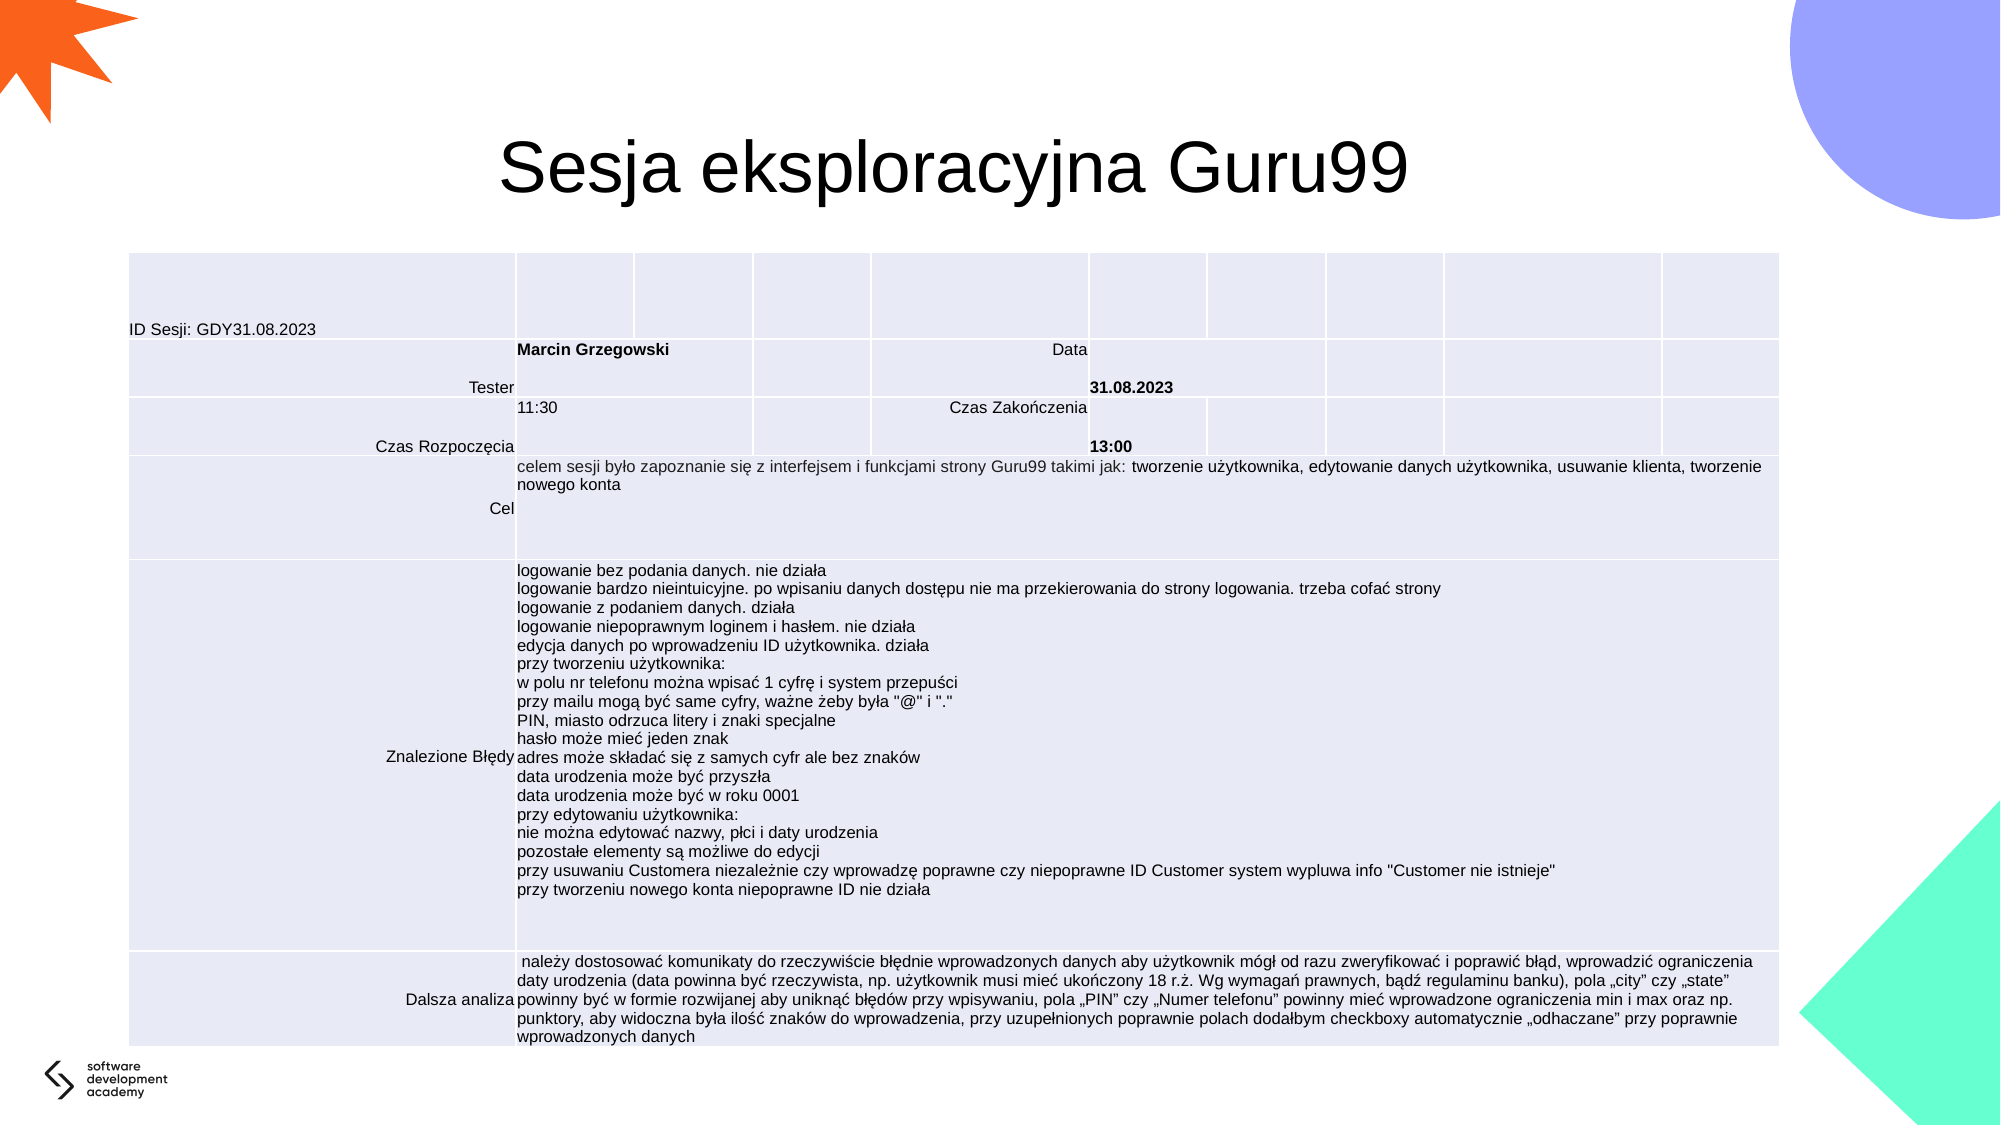

# Sesja eksploracyjna Guru99
| ID Sesji: GDY31.08.2023 |  |  |  |  |  |  |  |  |  |
| --- | --- | --- | --- | --- | --- | --- | --- | --- | --- |
| Tester | Marcin Grzegowski |  |  | Data | 31.08.2023 |  |  |  |  |
| Czas Rozpoczęcia | 11:30 |  |  | Czas Zakończenia | 13:00 |  |  |  |  |
| Cel | celem sesji było zapoznanie się z interfejsem i funkcjami strony Guru99 takimi jak: tworzenie użytkownika, edytowanie danych użytkownika, usuwanie klienta, tworzenie nowego konta |  |  |  |  |  |  |  |  |
| Znalezione Błędy | logowanie bez podania danych. nie działa logowanie bardzo nieintuicyjne. po wpisaniu danych dostępu nie ma przekierowania do strony logowania. trzeba cofać strony logowanie z podaniem danych. działa logowanie niepoprawnym loginem i hasłem. nie działa edycja danych po wprowadzeniu ID użytkownika. działa przy tworzeniu użytkownika: w polu nr telefonu można wpisać 1 cyfrę i system przepuści przy mailu mogą być same cyfry, ważne żeby była "@" i "." PIN, miasto odrzuca litery i znaki specjalne hasło może mieć jeden znak adres może składać się z samych cyfr ale bez znaków data urodzenia może być przyszła data urodzenia może być w roku 0001 przy edytowaniu użytkownika: nie można edytować nazwy, płci i daty urodzenia pozostałe elementy są możliwe do edycji przy usuwaniu Customera niezależnie czy wprowadzę poprawne czy niepoprawne ID Customer system wypluwa info "Customer nie istnieje" przy tworzeniu nowego konta niepoprawne ID nie działa |  |  |  |  |  |  |  |  |
| Dalsza analiza | należy dostosować komunikaty do rzeczywiście błędnie wprowadzonych danych aby użytkownik mógł od razu zweryfikować i poprawić błąd, wprowadzić ograniczenia daty urodzenia (data powinna być rzeczywista, np. użytkownik musi mieć ukończony 18 r.ż. Wg wymagań prawnych, bądź regulaminu banku), pola „city” czy „state” powinny być w formie rozwijanej aby uniknąć błędów przy wpisywaniu, pola „PIN” czy „Numer telefonu” powinny mieć wprowadzone ograniczenia min i max oraz np. punktory, aby widoczna była ilość znaków do wprowadzenia, przy uzupełnionych poprawnie polach dodałbym checkboxy automatycznie „odhaczane” przy poprawnie wprowadzonych danych |  |  |  |  |  |  |  |  |